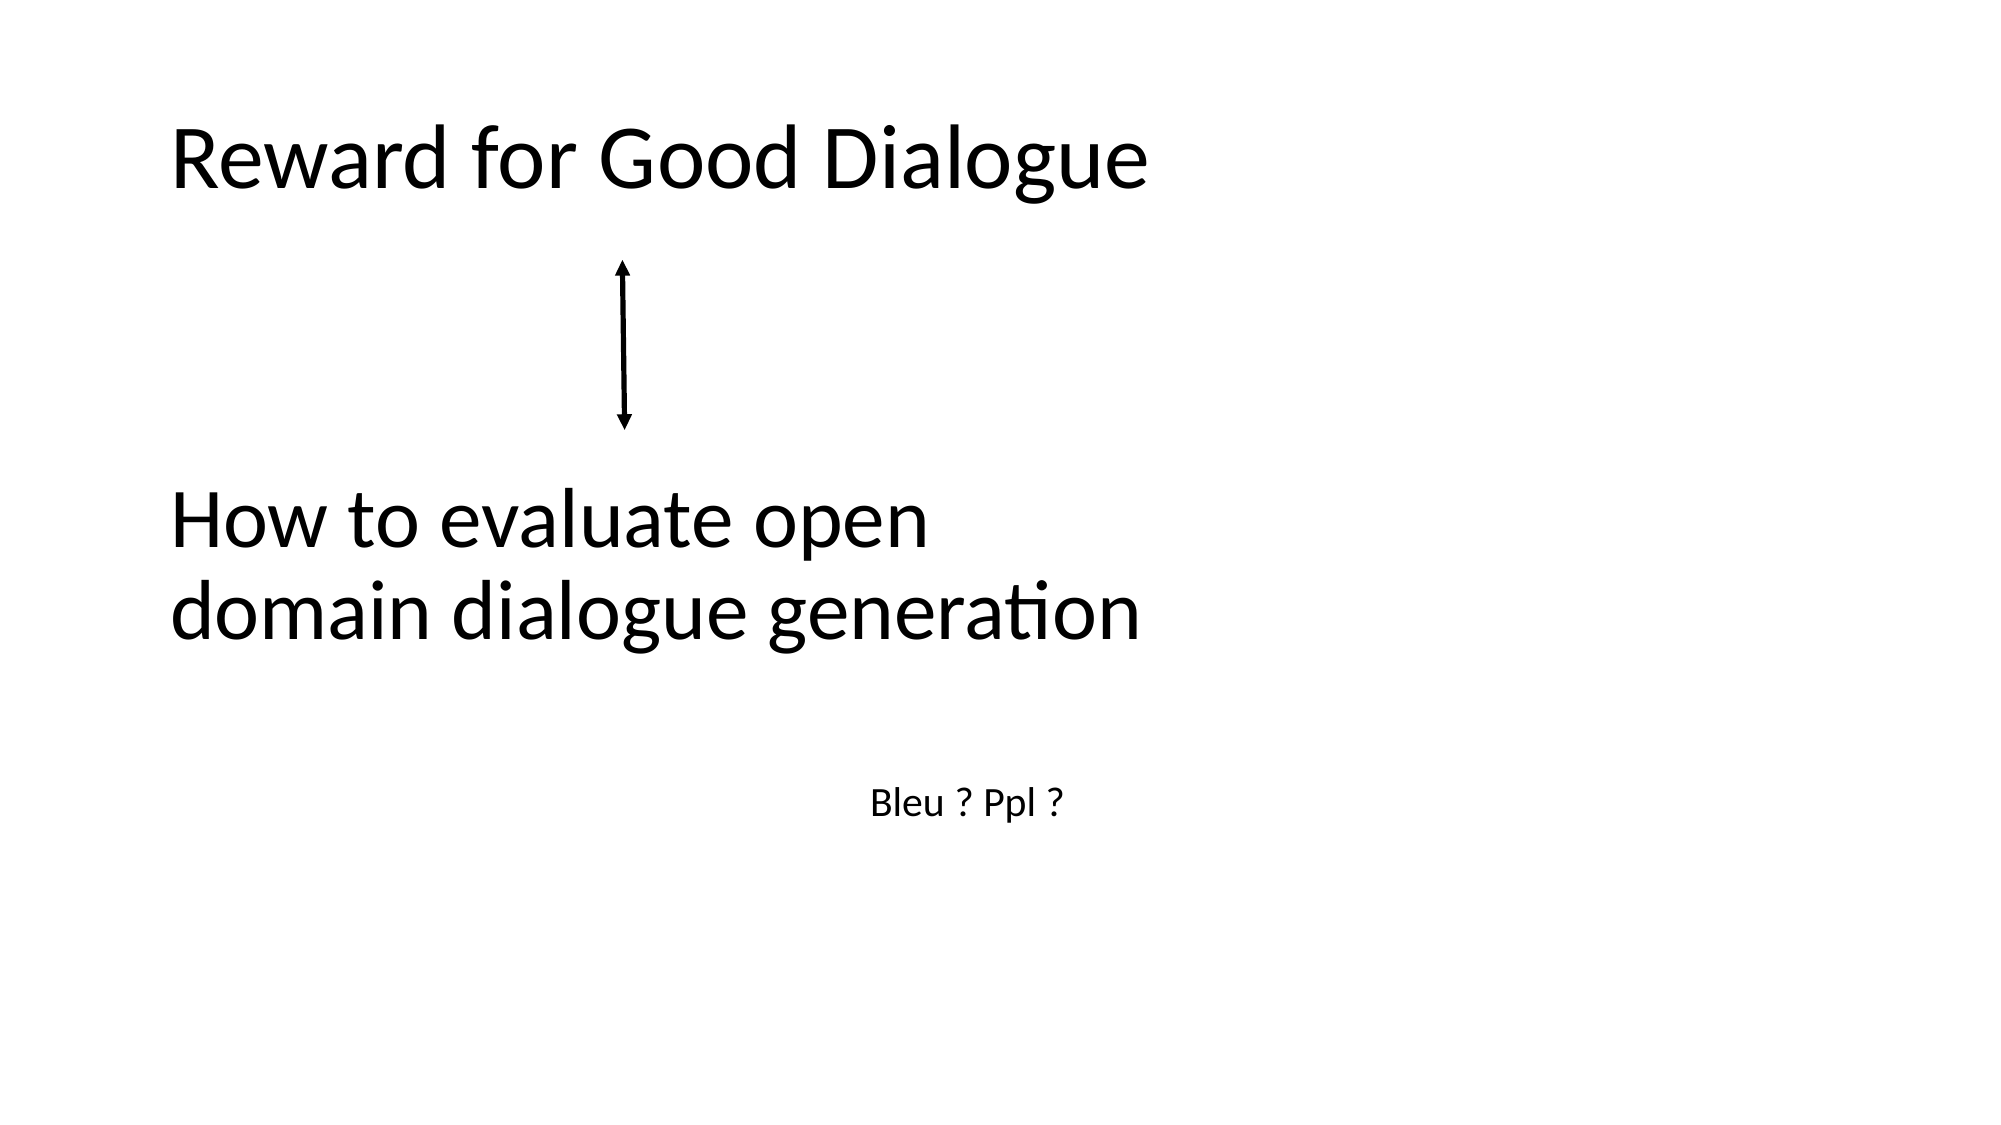

Reward for Good Dialogue
How to evaluate open domain dialogue generation
Bleu ? Ppl ?